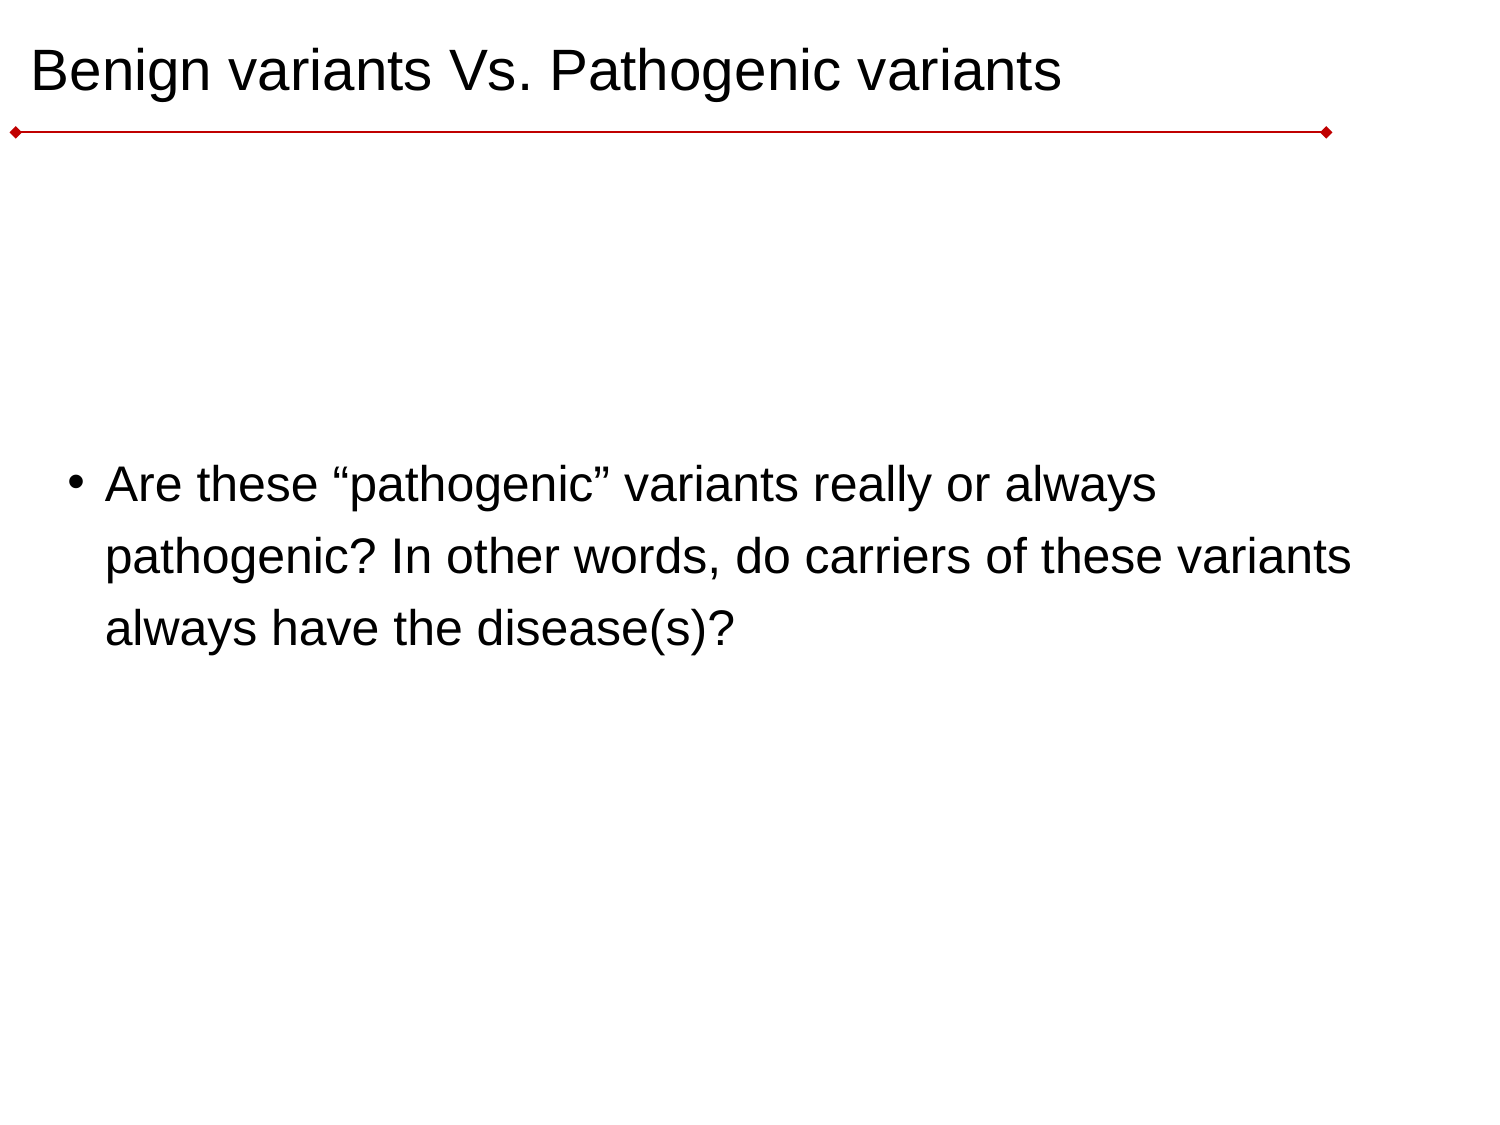

# Benign variants Vs. Pathogenic variants
Are these “pathogenic” variants really or always pathogenic? In other words, do carriers of these variants always have the disease(s)?